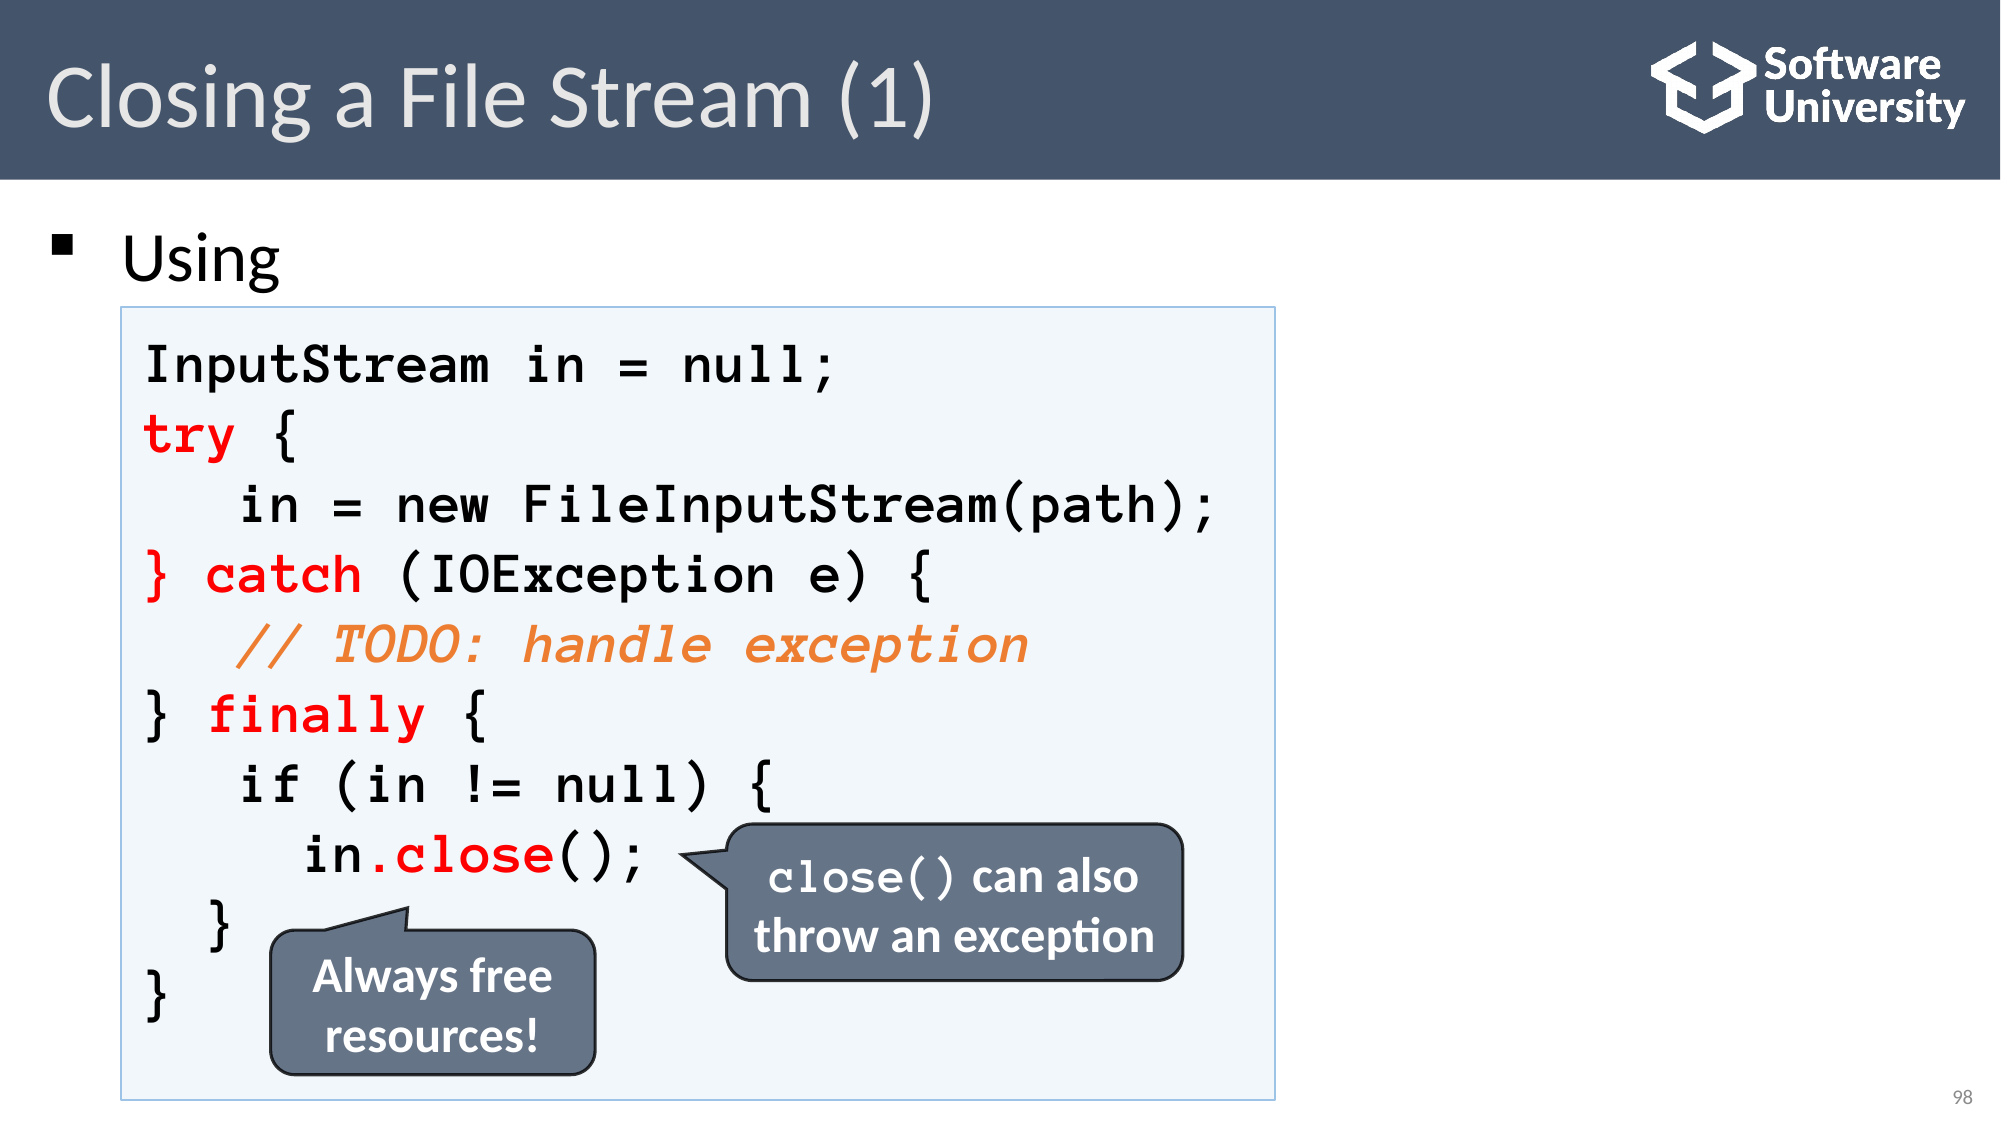

# Closing a File Stream (1)
Using try-catch-finally
InputStream in = null;
try {
   in = new FileInputStream(path);
} catch (IOException e) {
   // TODO: handle exception
} finally {
   if (in != null) {
     in.close();
  }
}
close() can also throw an exception
Always free resources!
98